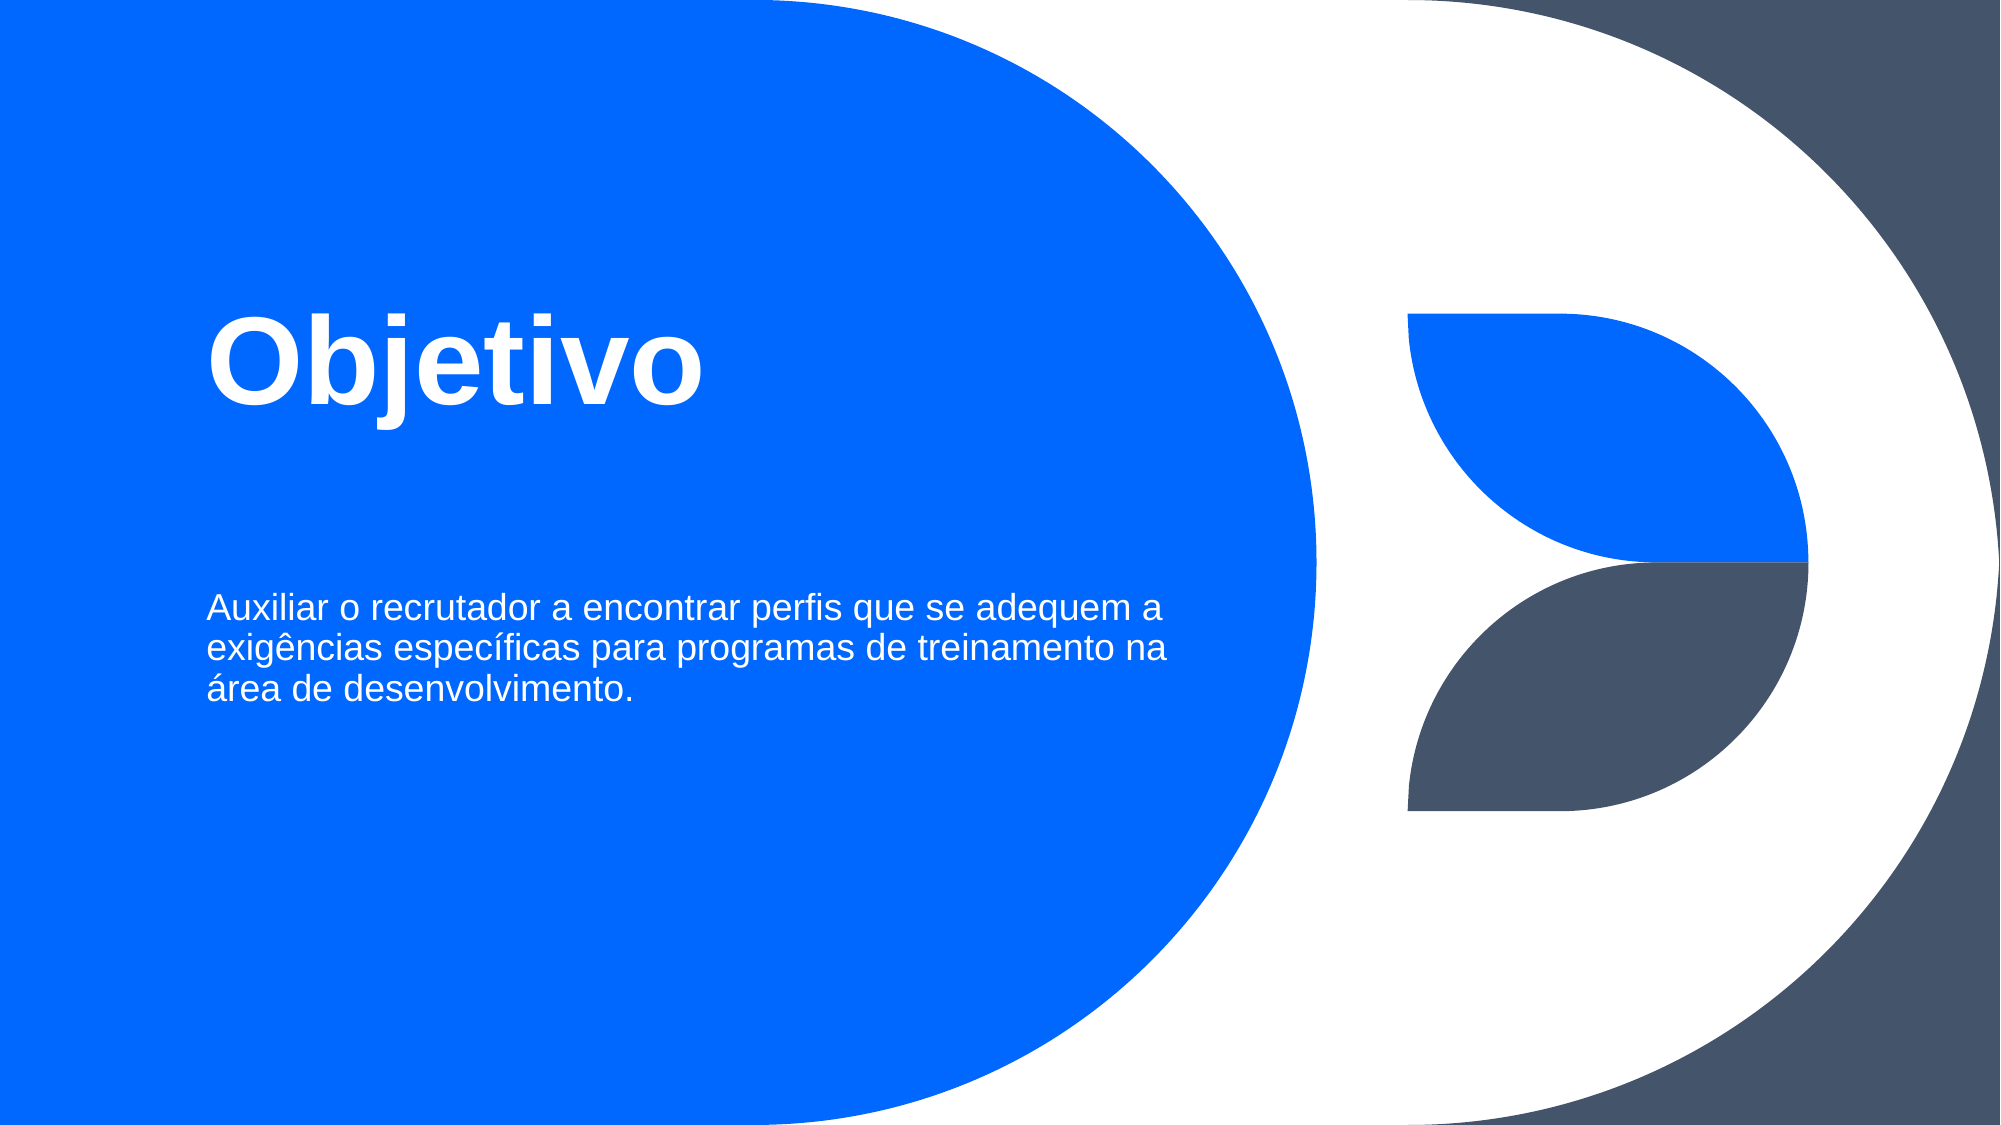

# Objetivo
Auxiliar o recrutador a encontrar perfis que se adequem a exigências específicas para programas de treinamento na área de desenvolvimento.